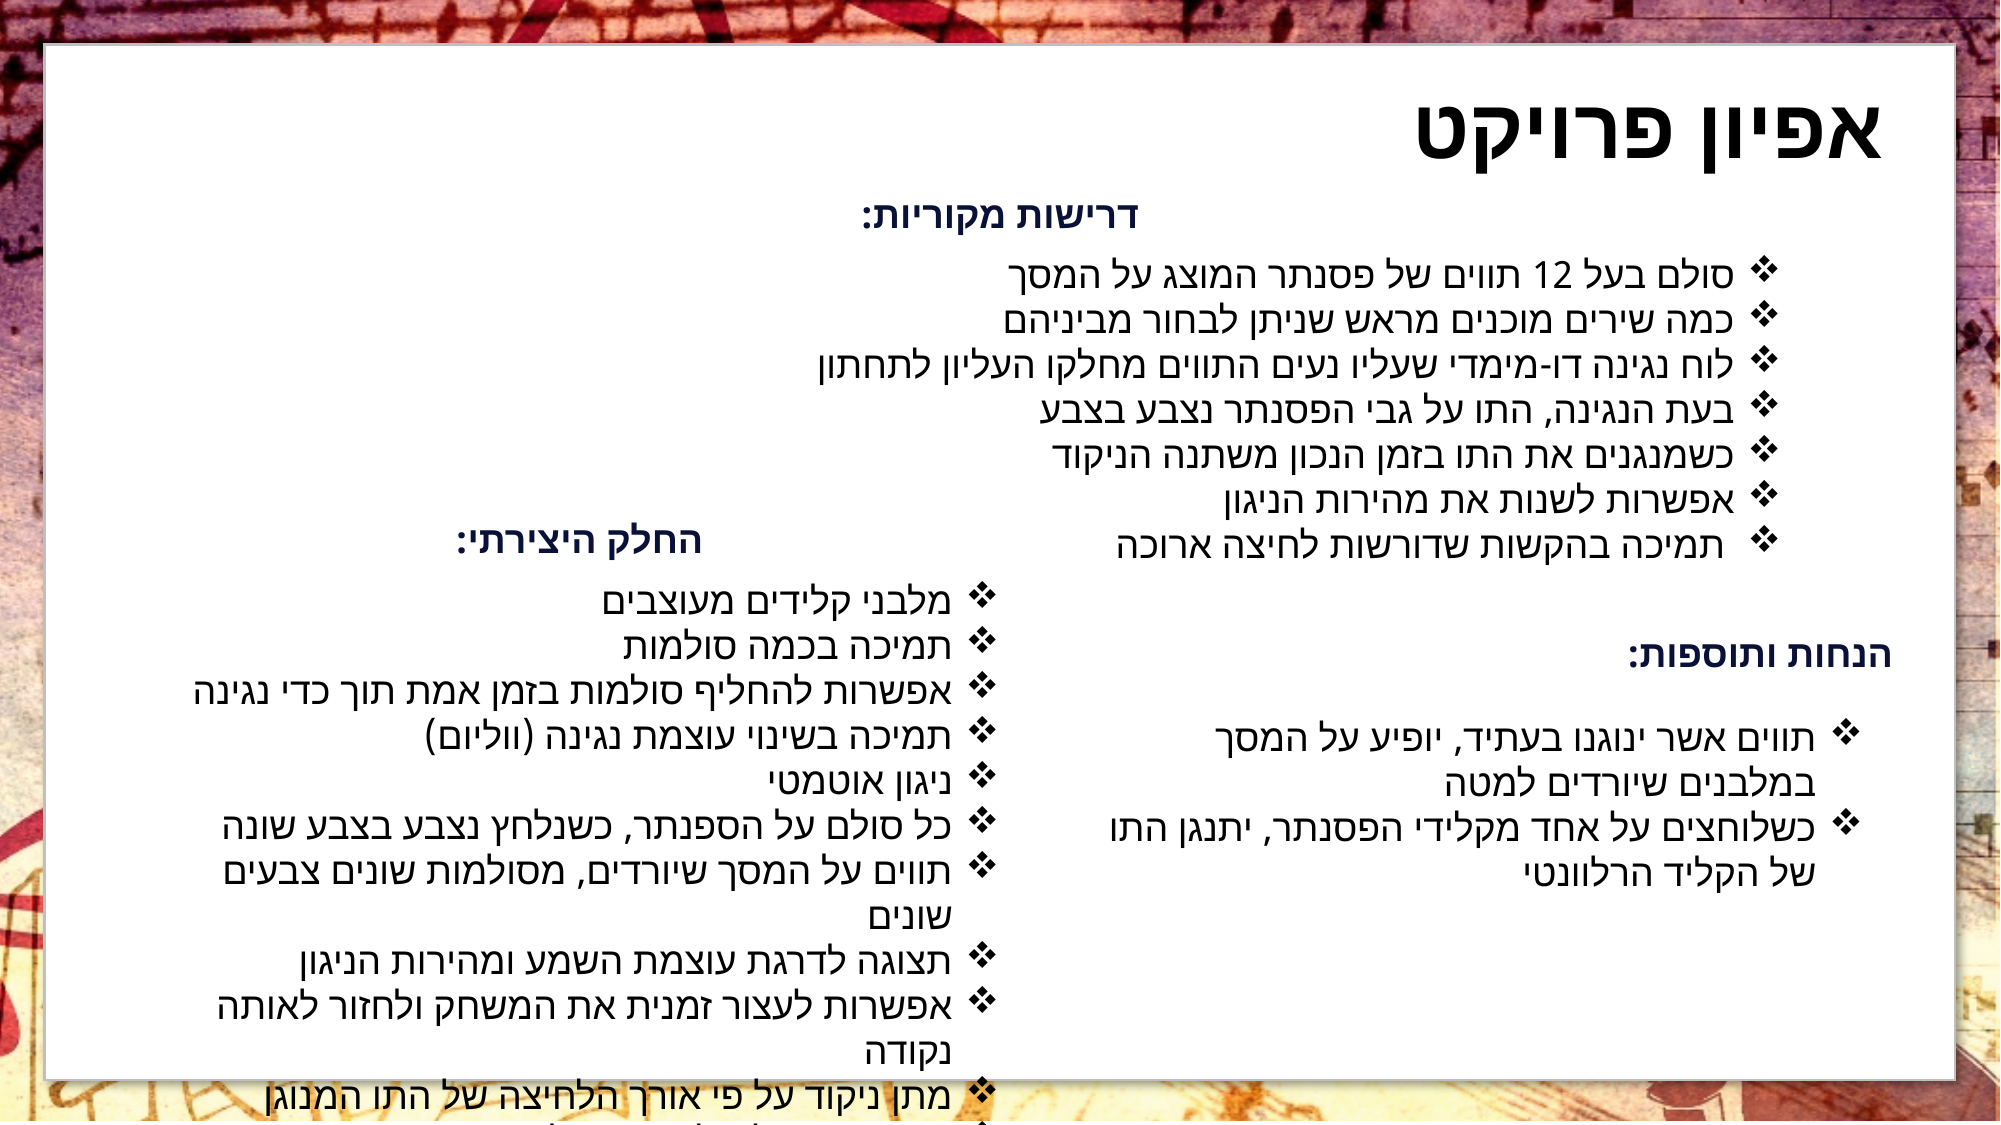

אפיון פרויקט
דרישות מקוריות:
סולם בעל 12 תווים של פסנתר המוצג על המסך
כמה שירים מוכנים מראש שניתן לבחור מביניהם
לוח נגינה דו-מימדי שעליו נעים התווים מחלקו העליון לתחתון
בעת הנגינה, התו על גבי הפסנתר נצבע בצבע
כשמנגנים את התו בזמן הנכון משתנה הניקוד
אפשרות לשנות את מהירות הניגון
 תמיכה בהקשות שדורשות לחיצה ארוכה
החלק היצירתי:
מלבני קלידים מעוצבים
תמיכה בכמה סולמות
אפשרות להחליף סולמות בזמן אמת תוך כדי נגינה
תמיכה בשינוי עוצמת נגינה (ווליום)
ניגון אוטמטי
כל סולם על הספנתר, כשנלחץ נצבע בצבע שונה
תווים על המסך שיורדים, מסולמות שונים צבעים שונים
תצוגה לדרגת עוצמת השמע ומהירות הניגון
אפשרות לעצור זמנית את המשחק ולחזור לאותה נקודה
מתן ניקוד על פי אורך הלחיצה של התו המנוגן
תמיכה בפדל של פסנתר לייצרת תו ארוך או קצר
הנחות ותוספות:
תווים אשר ינוגנו בעתיד, יופיע על המסך במלבנים שיורדים למטה
כשלוחצים על אחד מקלידי הפסנתר, יתנגן התו של הקליד הרלוונטי